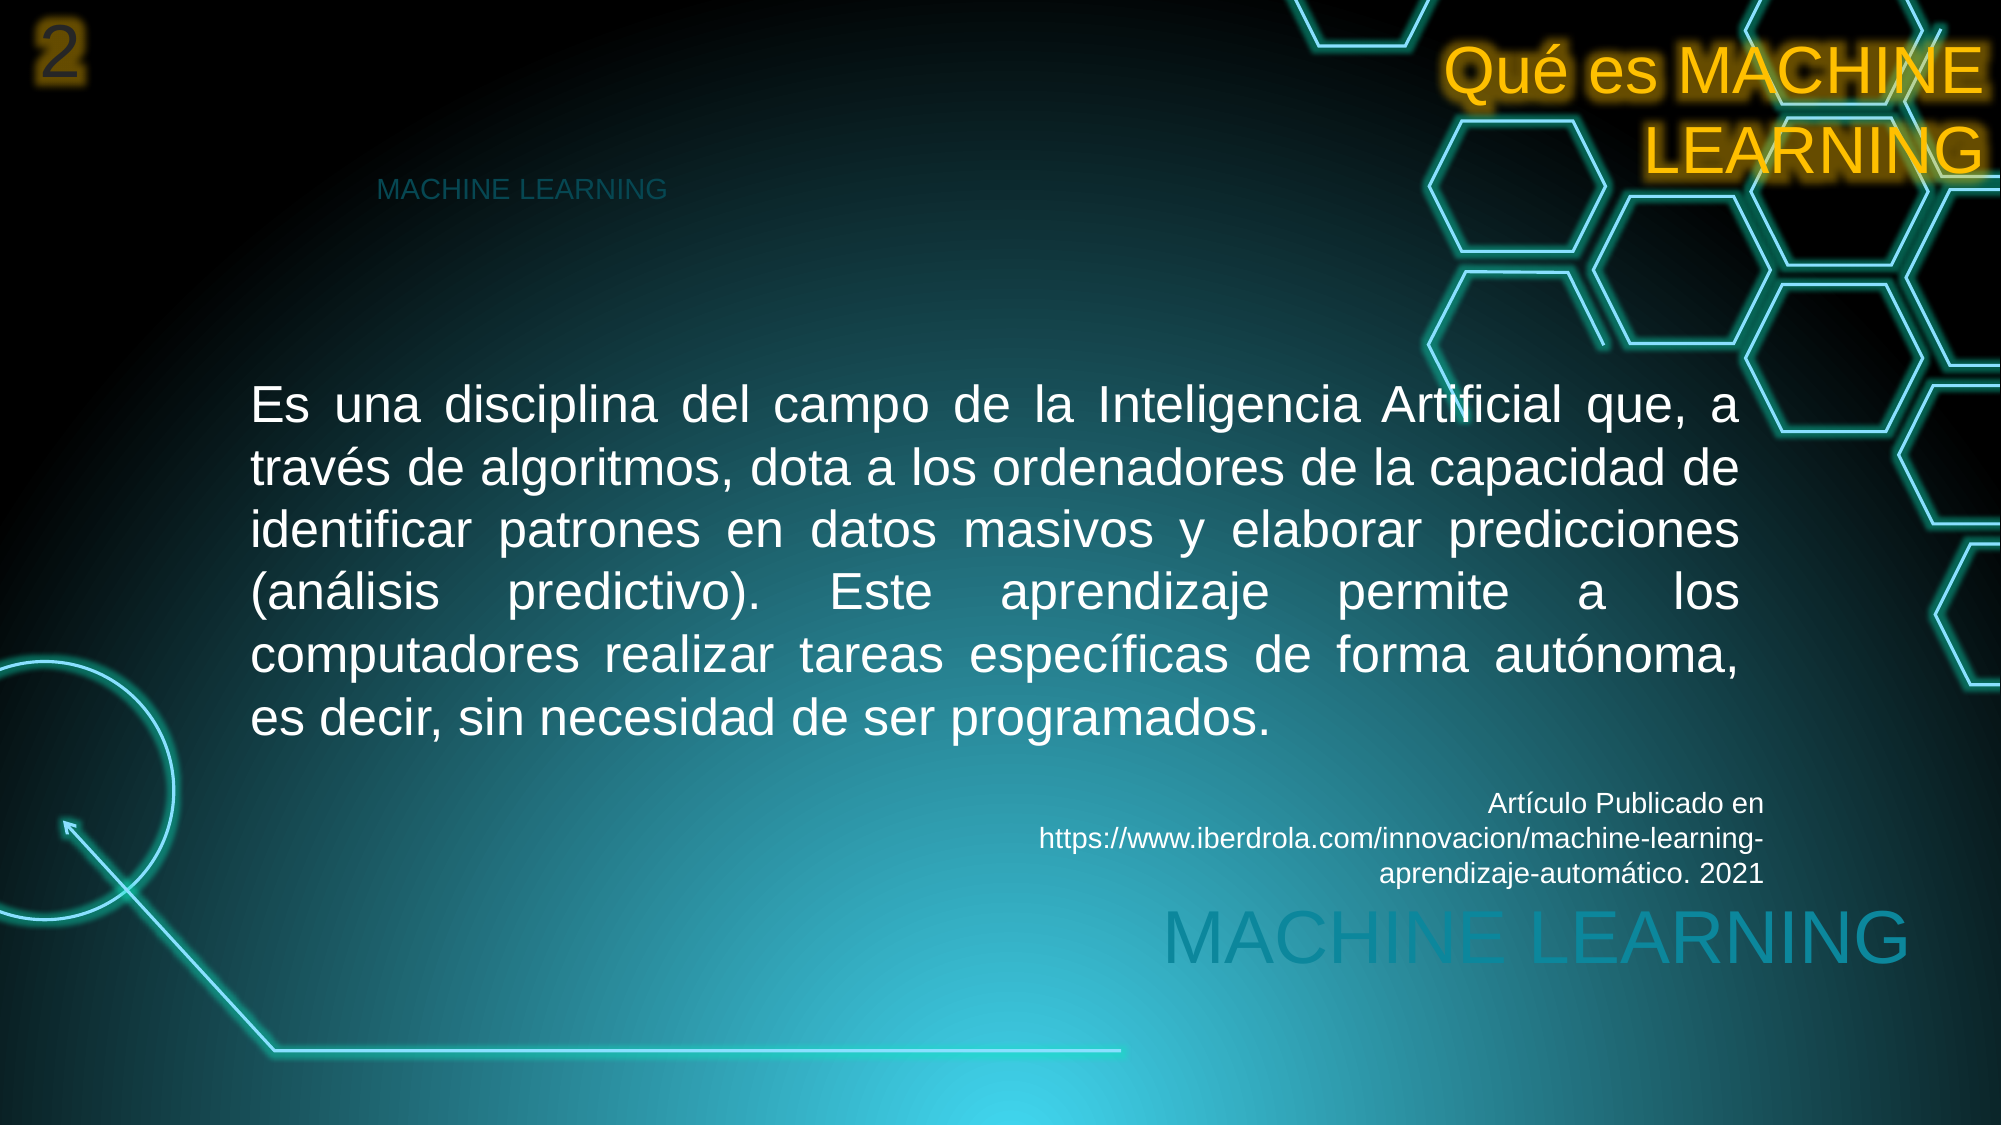

2
Qué es MACHINE LEARNING

MACHINE LEARNING

Es una disciplina del campo de la Inteligencia Artificial que, a través de algoritmos, dota a los ordenadores de la capacidad de identificar patrones en datos masivos y elaborar predicciones (análisis predictivo). Este aprendizaje permite a los computadores realizar tareas específicas de forma autónoma, es decir, sin necesidad de ser programados.

Artículo Publicado en https://www.iberdrola.com/innovacion/machine-learning-aprendizaje-automático. 2021

MACHINE LEARNING